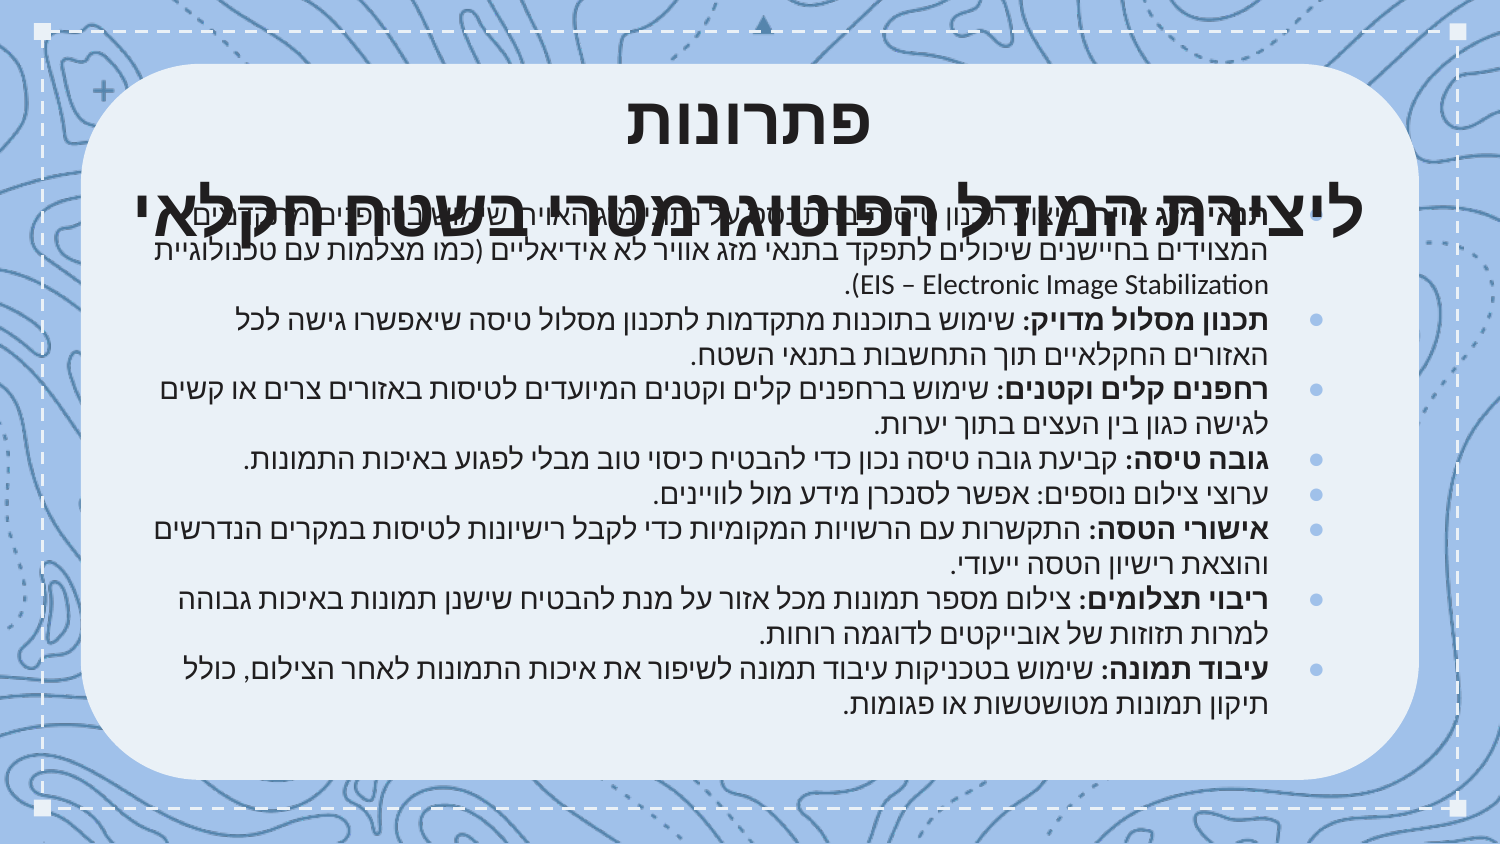

# פתרונות ליצירת המודל הפוטוגרמטרי בשטח חקלאי
תנאי מזג אויר: ביצוע תכנון טיסות בהתבסס על נתוני מזג האויר. שימוש ברחפנים מתקדמים המצוידים בחיישנים שיכולים לתפקד בתנאי מזג אוויר לא אידיאליים (כמו מצלמות עם טכנולוגיית EIS – Electronic Image Stabilization).
תכנון מסלול מדויק: שימוש בתוכנות מתקדמות לתכנון מסלול טיסה שיאפשרו גישה לכל האזורים החקלאיים תוך התחשבות בתנאי השטח.
רחפנים קלים וקטנים: שימוש ברחפנים קלים וקטנים המיועדים לטיסות באזורים צרים או קשים לגישה כגון בין העצים בתוך יערות.
גובה טיסה: קביעת גובה טיסה נכון כדי להבטיח כיסוי טוב מבלי לפגוע באיכות התמונות.
ערוצי צילום נוספים: אפשר לסנכרן מידע מול לוויינים.
אישורי הטסה: התקשרות עם הרשויות המקומיות כדי לקבל רישיונות לטיסות במקרים הנדרשים והוצאת רישיון הטסה ייעודי.
ריבוי תצלומים: צילום מספר תמונות מכל אזור על מנת להבטיח שישנן תמונות באיכות גבוהה למרות תזוזות של אובייקטים לדוגמה רוחות.
עיבוד תמונה: שימוש בטכניקות עיבוד תמונה לשיפור את איכות התמונות לאחר הצילום, כולל תיקון תמונות מטושטשות או פגומות.